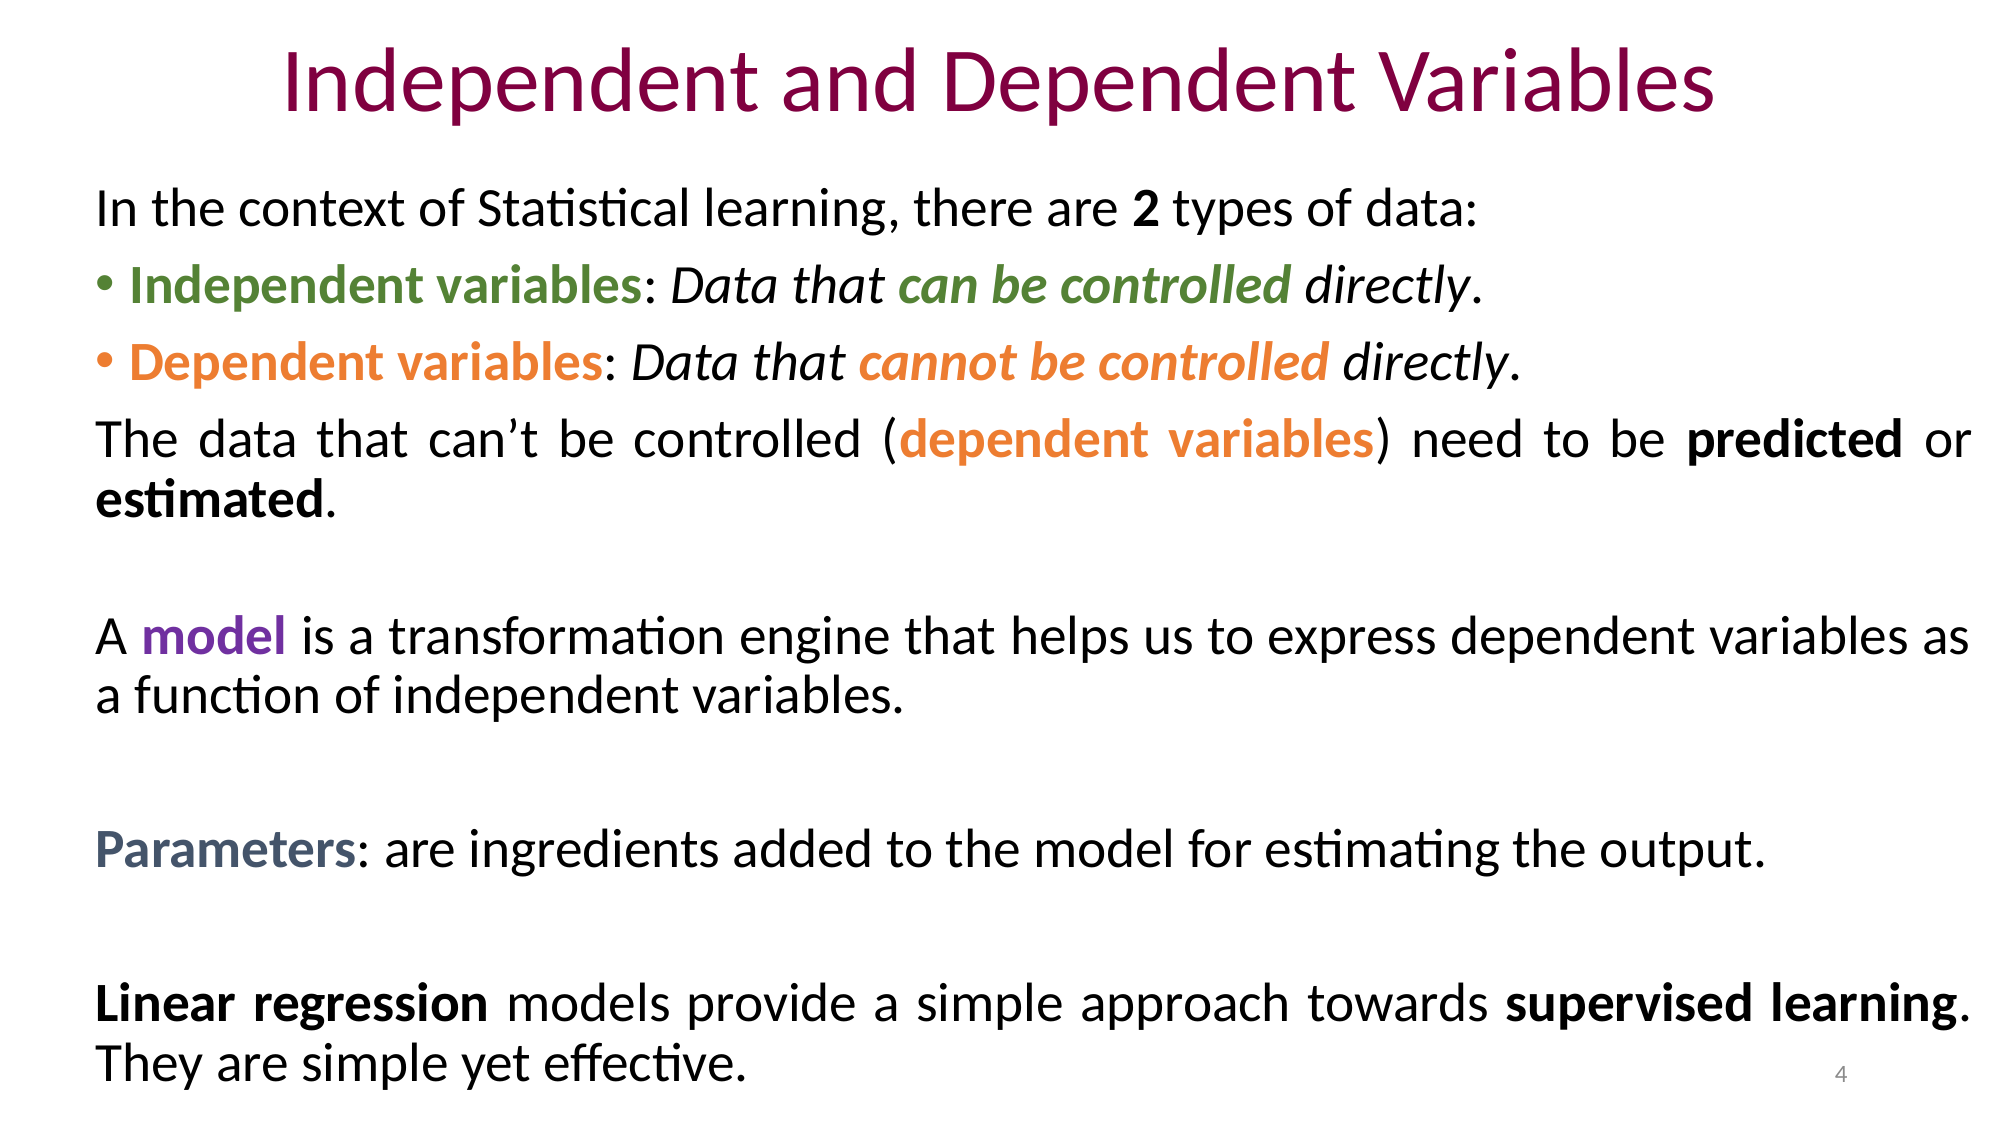

# Independent and Dependent Variables
In the context of Statistical learning, there are 2 types of data:
Independent variables: Data that can be controlled directly.
Dependent variables: Data that cannot be controlled directly.
The data that can’t be controlled (dependent variables) need to be predicted or estimated.

A model is a transformation engine that helps us to express dependent variables as a function of independent variables.

Parameters: are ingredients added to the model for estimating the output.

Linear regression models provide a simple approach towards supervised learning. They are simple yet effective.
4